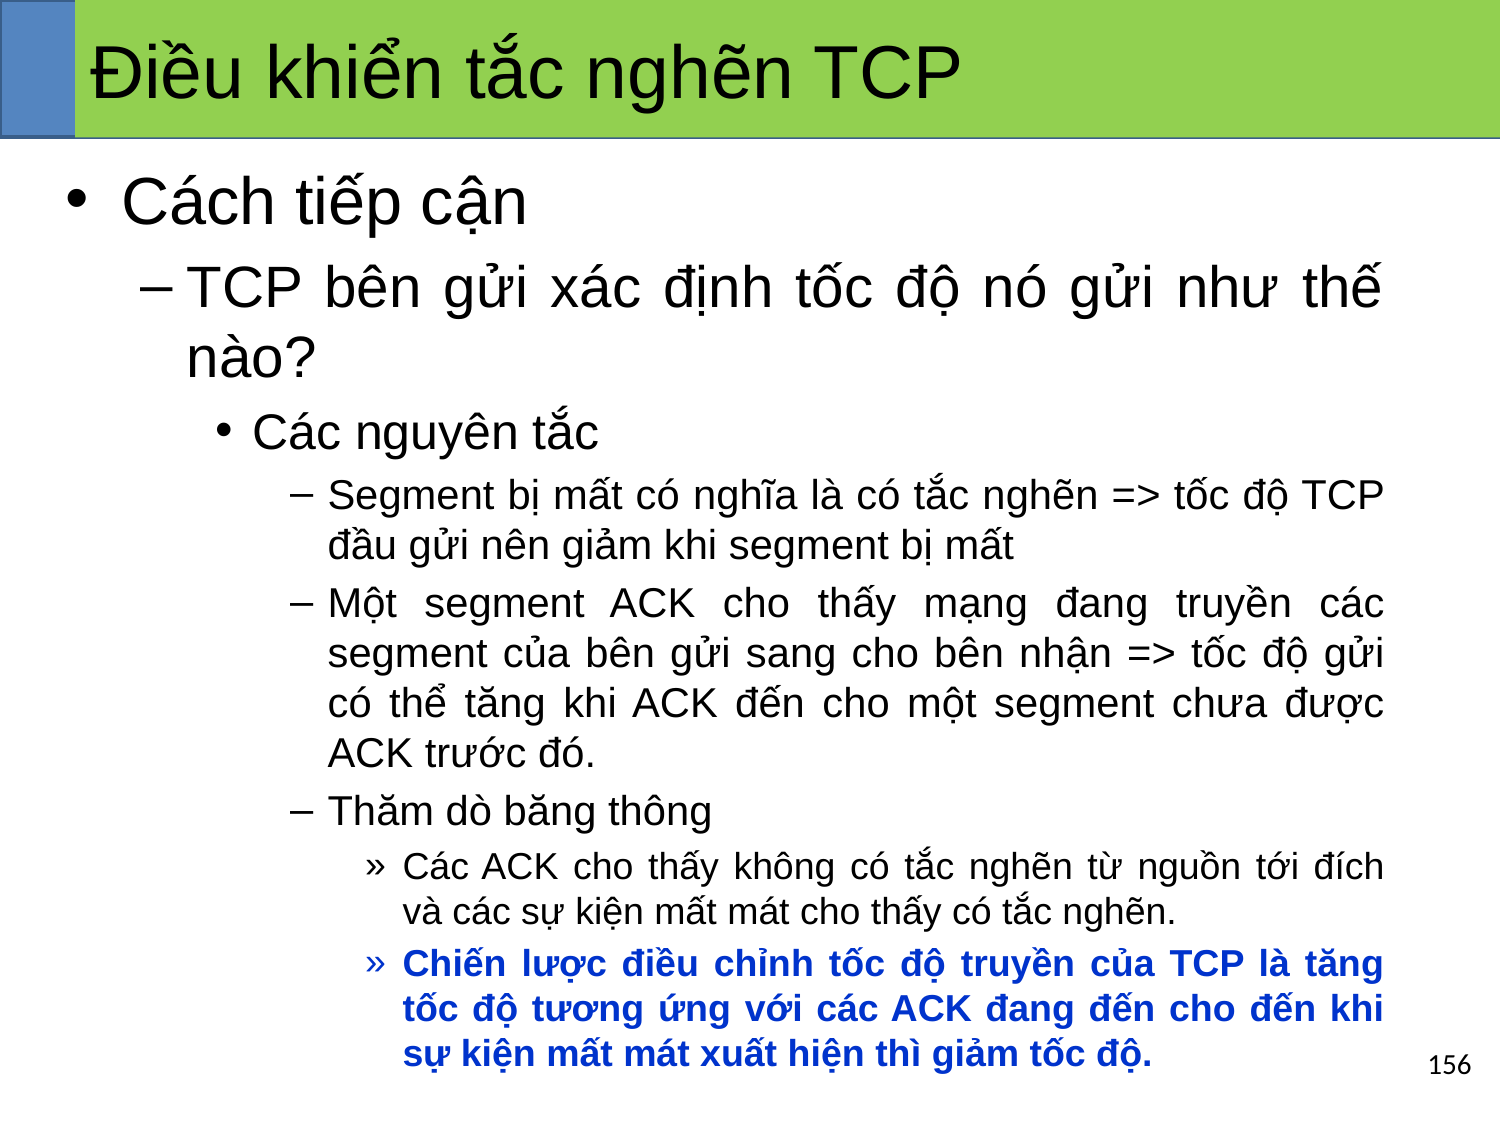

# Điều khiển tắc nghẽn TCP
Cách tiếp cận
TCP bên gửi xác định tốc độ nó gửi như thế nào?
Các nguyên tắc
Segment bị mất có nghĩa là có tắc nghẽn => tốc độ TCP đầu gửi nên giảm khi segment bị mất
Một segment ACK cho thấy mạng đang truyền các segment của bên gửi sang cho bên nhận => tốc độ gửi có thể tăng khi ACK đến cho một segment chưa được ACK trước đó.
Thăm dò băng thông
Các ACK cho thấy không có tắc nghẽn từ nguồn tới đích và các sự kiện mất mát cho thấy có tắc nghẽn.
Chiến lược điều chỉnh tốc độ truyền của TCP là tăng tốc độ tương ứng với các ACK đang đến cho đến khi sự kiện mất mát xuất hiện thì giảm tốc độ.
156